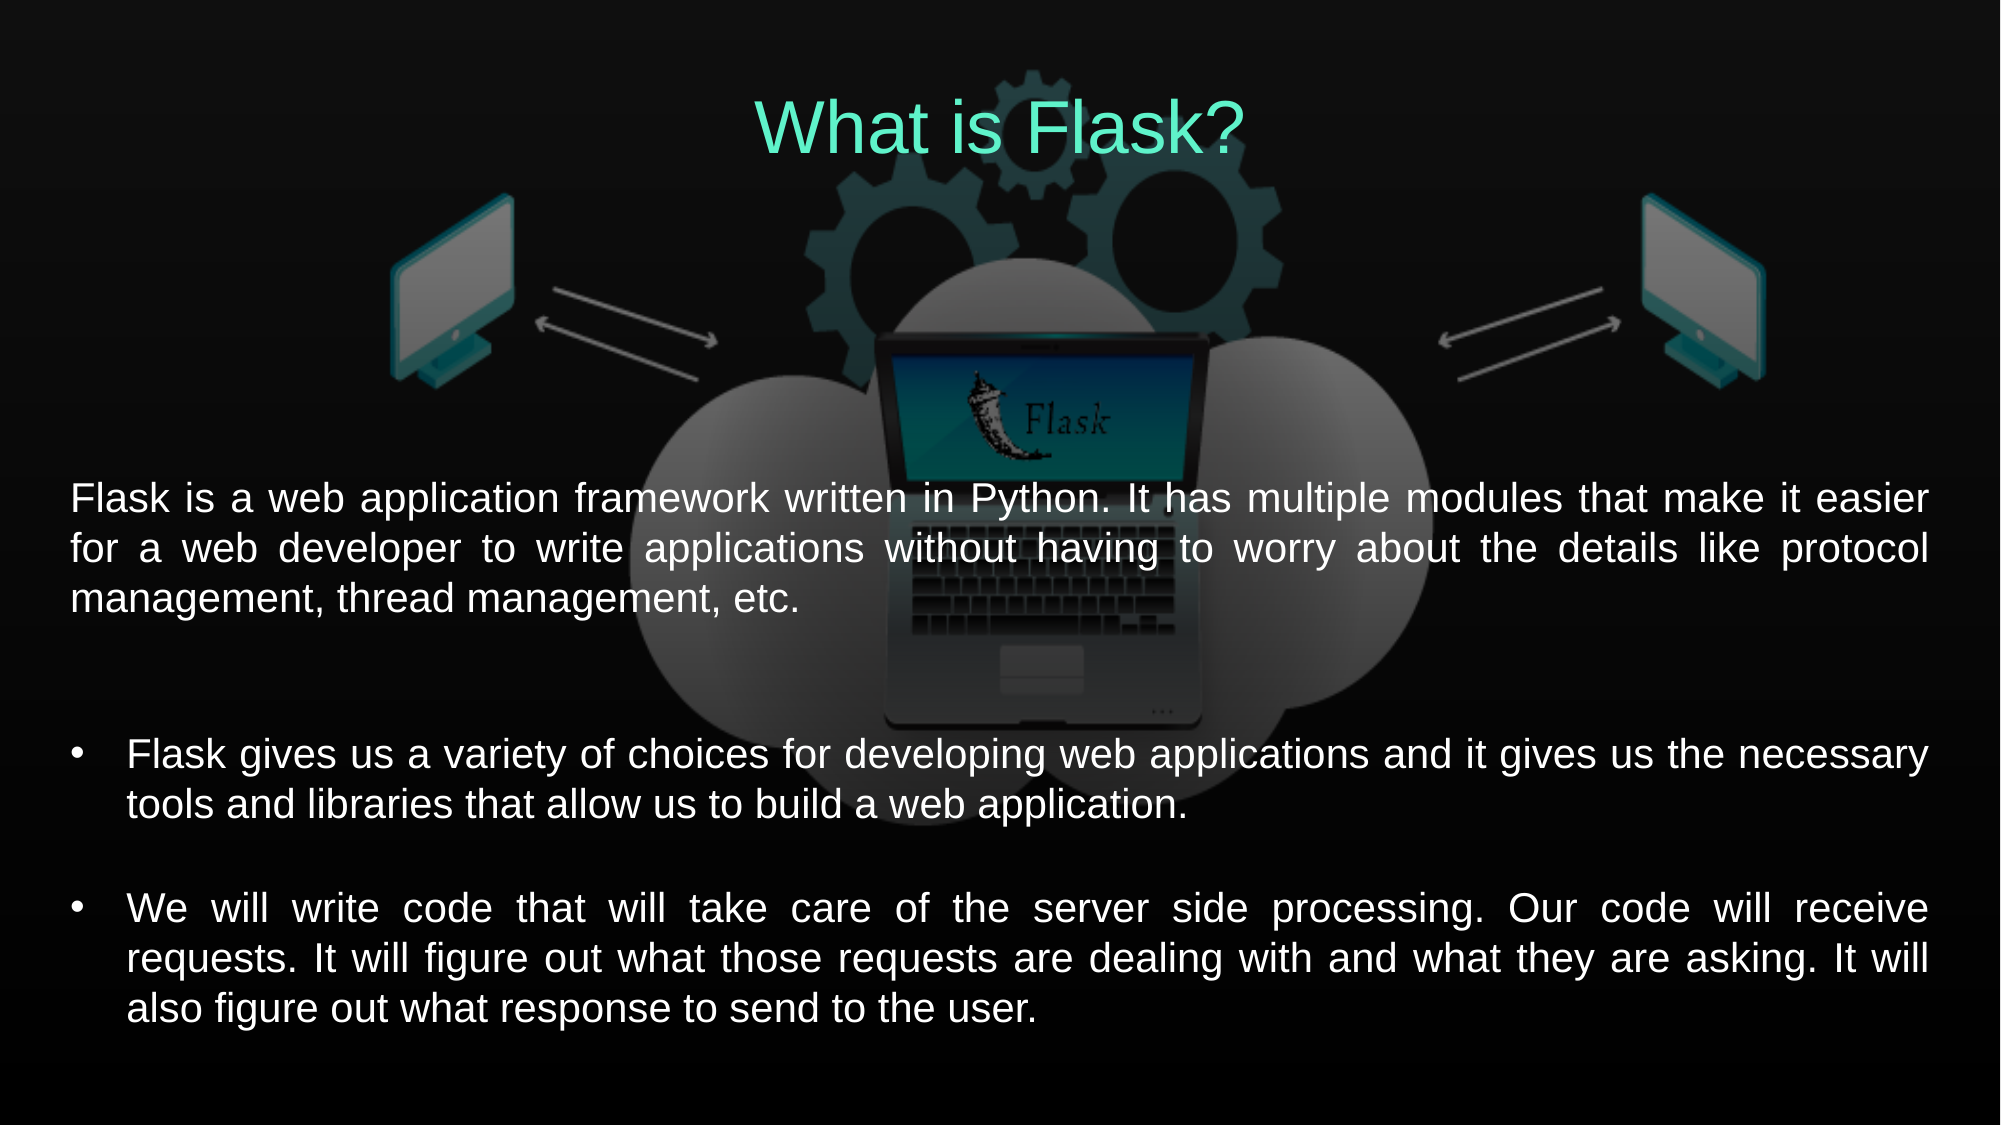

What is Flask?

Flask is a web application framework written in Python. It has multiple modules that make it easier for a web developer to write applications without having to worry about the details like protocol management, thread management, etc.

Flask gives us a variety of choices for developing web applications and it gives us the necessary tools and libraries that allow us to build a web application.

We will write code that will take care of the server side processing. Our code will receive requests. It will figure out what those requests are dealing with and what they are asking. It will also figure out what response to send to the user.